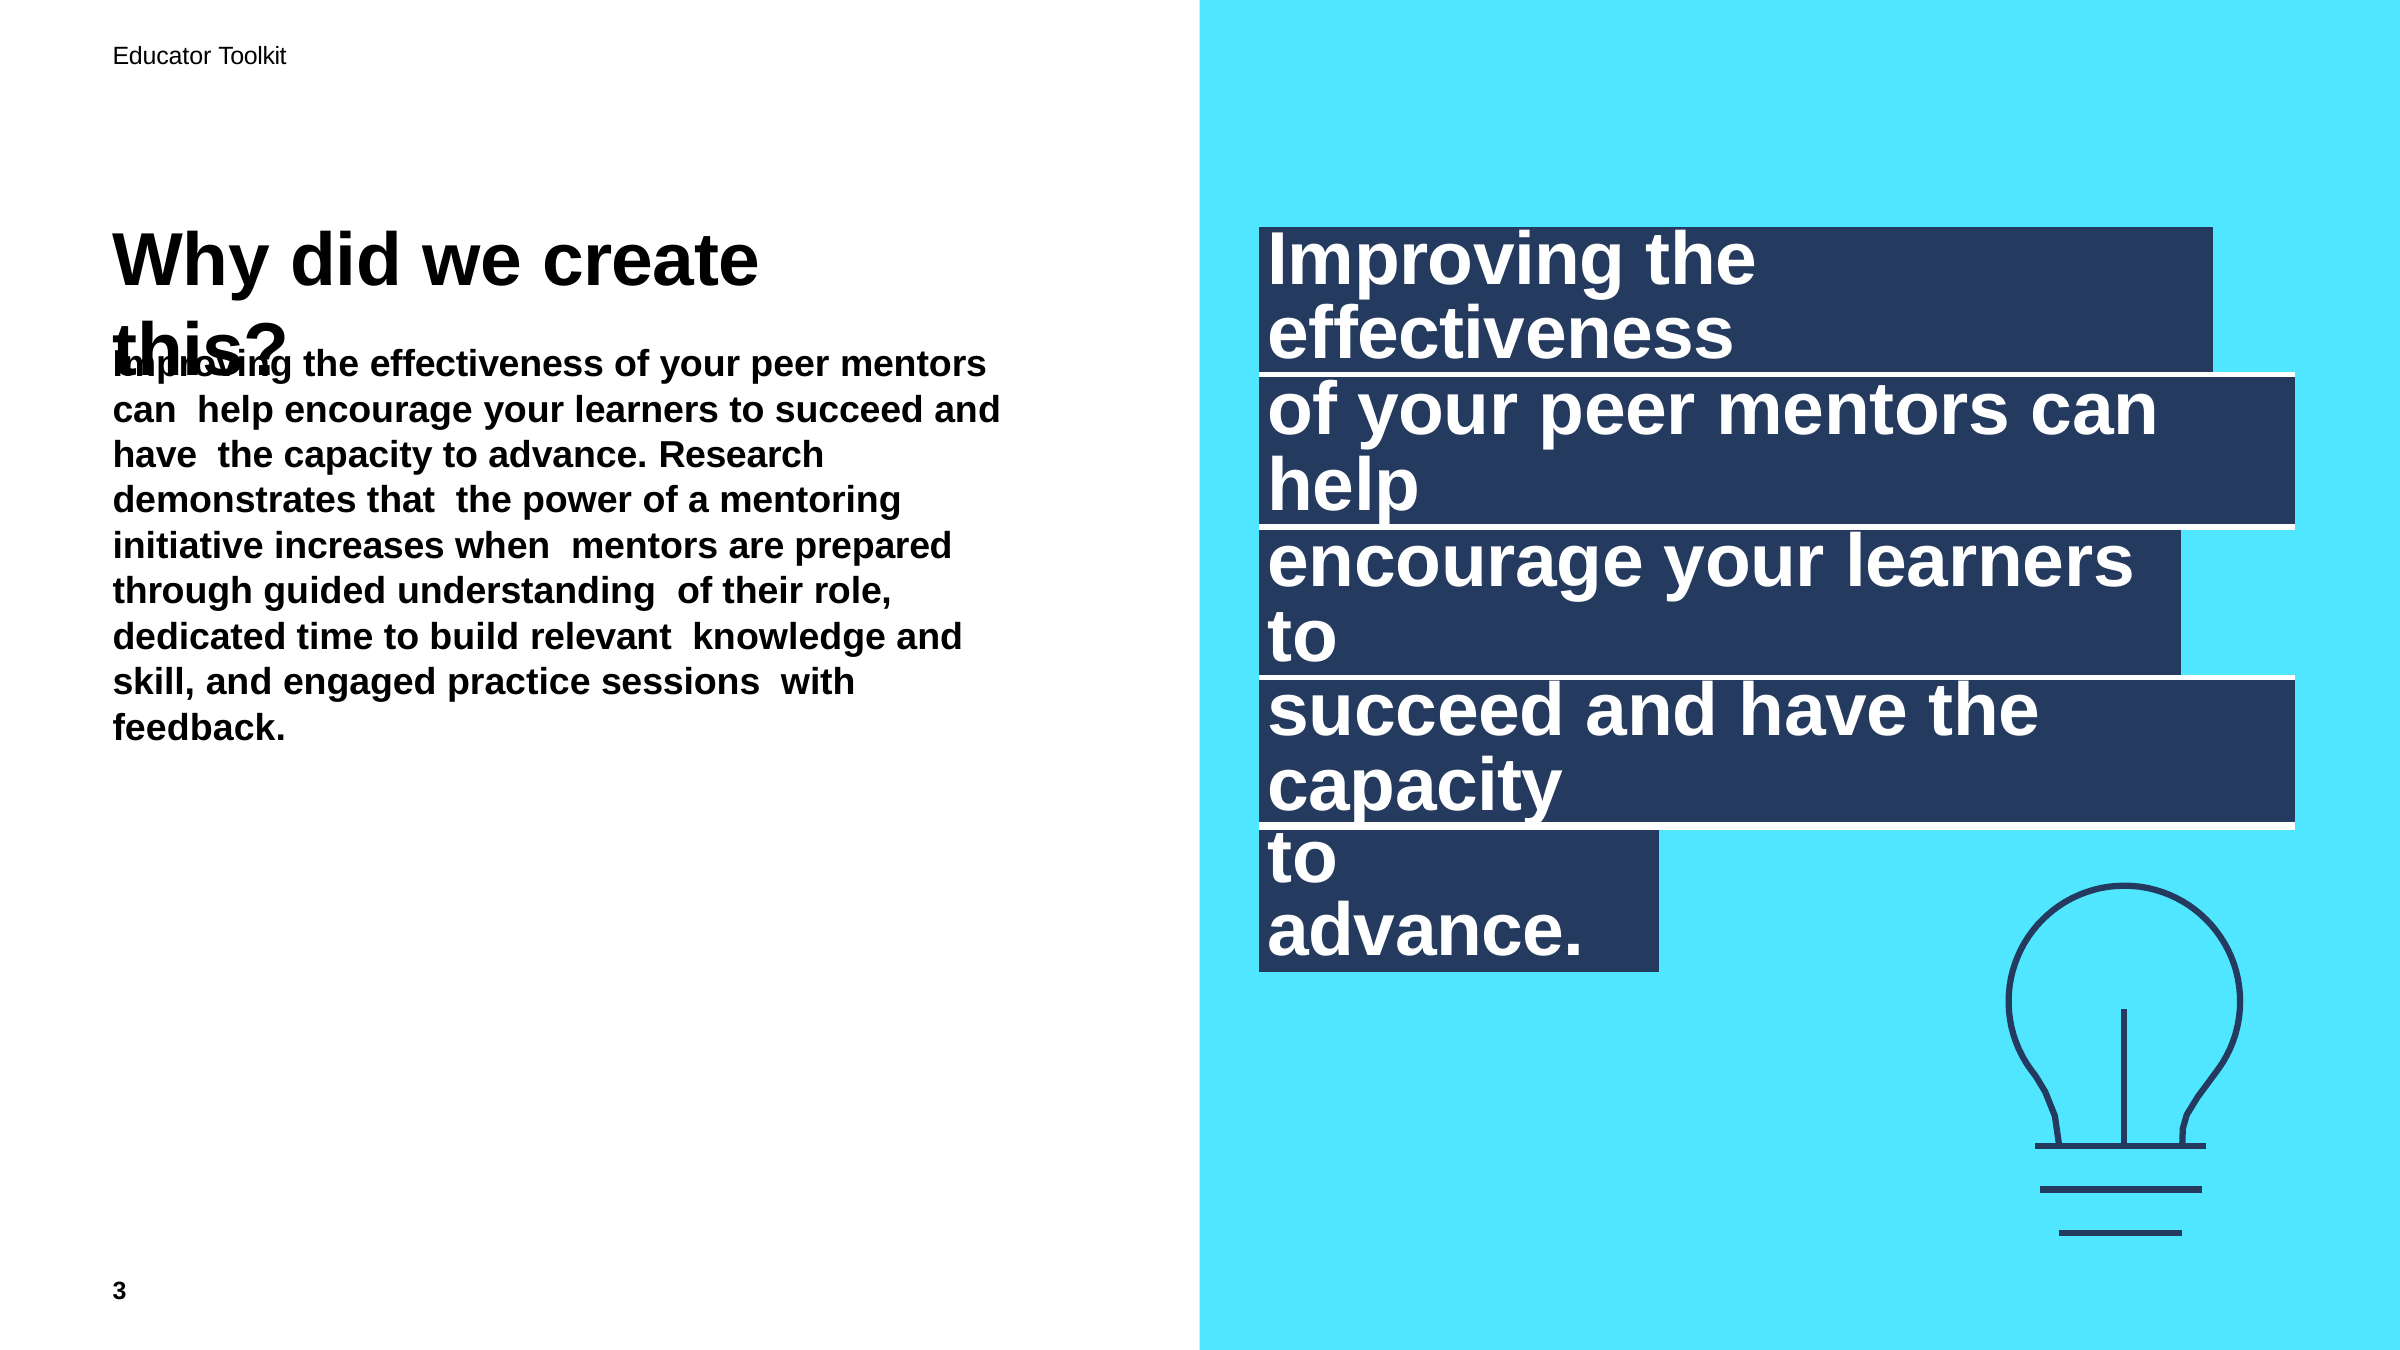

Educator Toolkit
# Why did we create this?
| Improving the effectiveness |  |  |  |
| --- | --- | --- | --- |
| of your peer mentors can help |  |  |  |
| encourage your learners to |  |  |  |
| succeed and have the capacity |  |  |  |
| to advance. |  |  |  |
Improving the effectiveness of your peer mentors can  help encourage your learners to succeed and have  the capacity to advance. Research demonstrates that  the power of a mentoring initiative increases when  mentors are prepared through guided understanding  of their role, dedicated time to build relevant  knowledge and skill, and engaged practice sessions  with feedback.

3